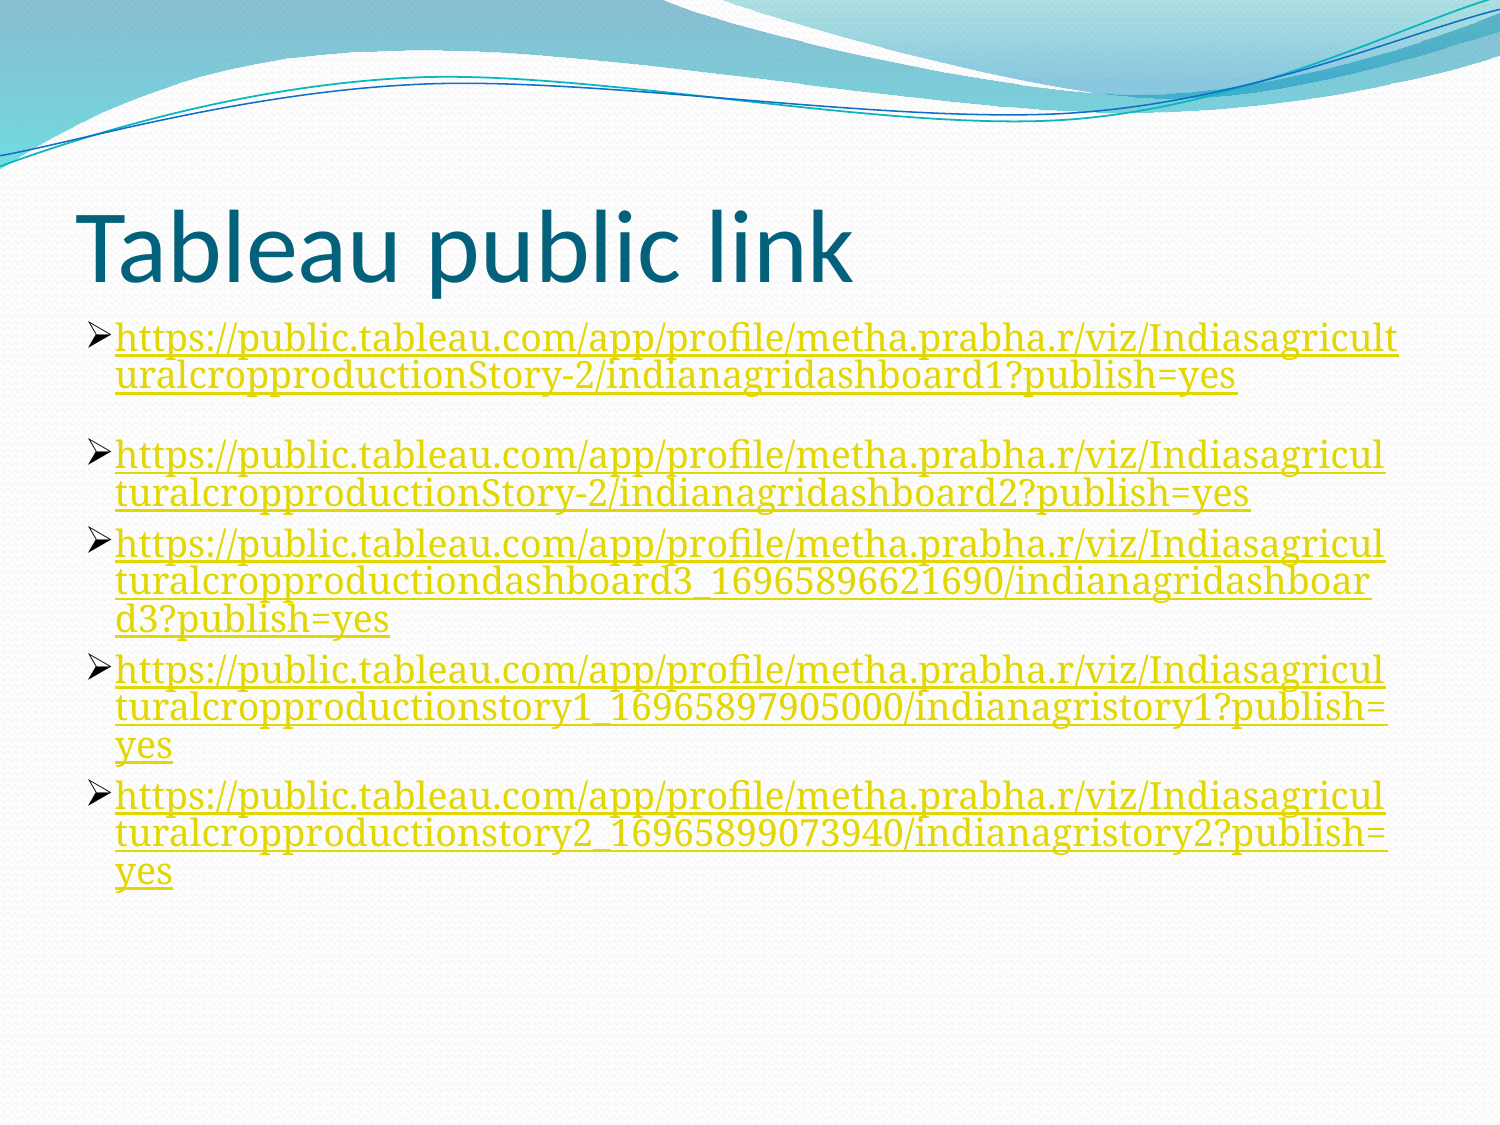

# Tableau public link
https://public.tableau.com/app/profile/metha.prabha.r/viz/IndiasagriculturalcropproductionStory-2/indianagridashboard1?publish=yes

https://public.tableau.com/app/profile/metha.prabha.r/viz/IndiasagriculturalcropproductionStory-2/indianagridashboard2?publish=yes
https://public.tableau.com/app/profile/metha.prabha.r/viz/Indiasagriculturalcropproductiondashboard3_16965896621690/indianagridashboard3?publish=yes
https://public.tableau.com/app/profile/metha.prabha.r/viz/Indiasagriculturalcropproductionstory1_16965897905000/indianagristory1?publish=yes
https://public.tableau.com/app/profile/metha.prabha.r/viz/Indiasagriculturalcropproductionstory2_16965899073940/indianagristory2?publish=yes